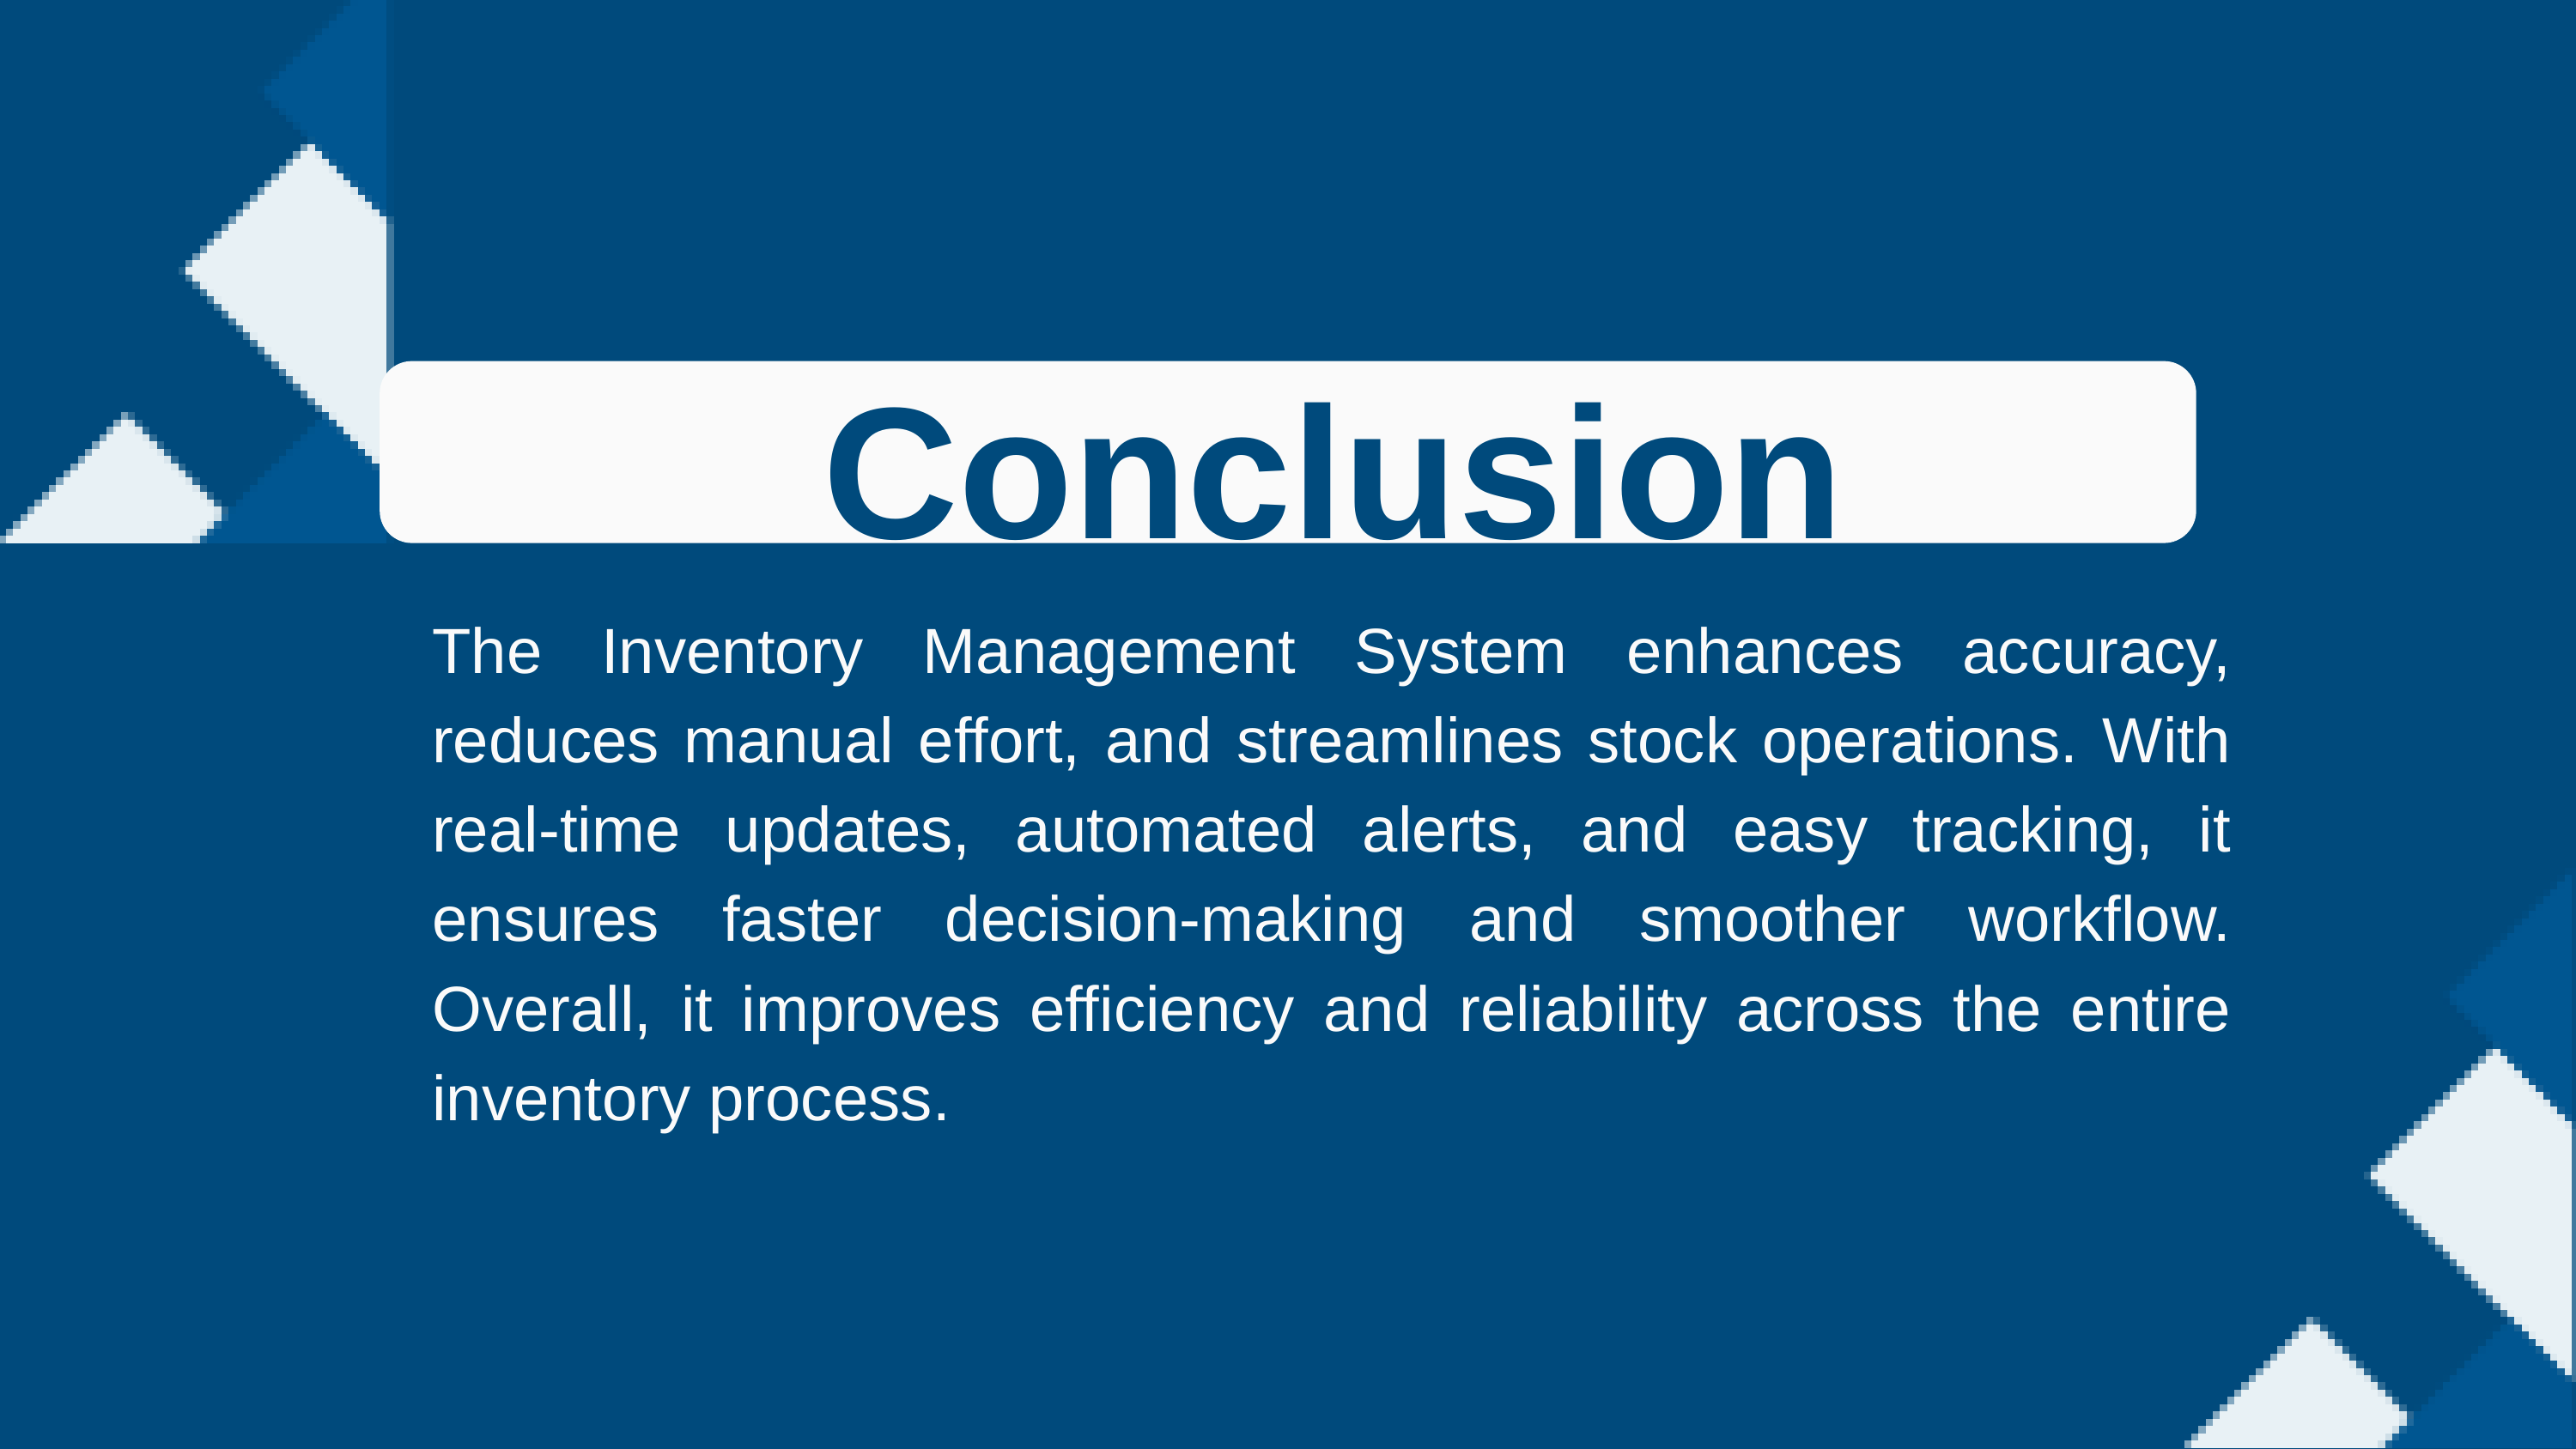

Conclusion

The Inventory Management System enhances accuracy, reduces manual effort, and streamlines stock operations. With real-time updates, automated alerts, and easy tracking, it ensures faster decision-making and smoother workflow. Overall, it improves efficiency and reliability across the entire inventory process.